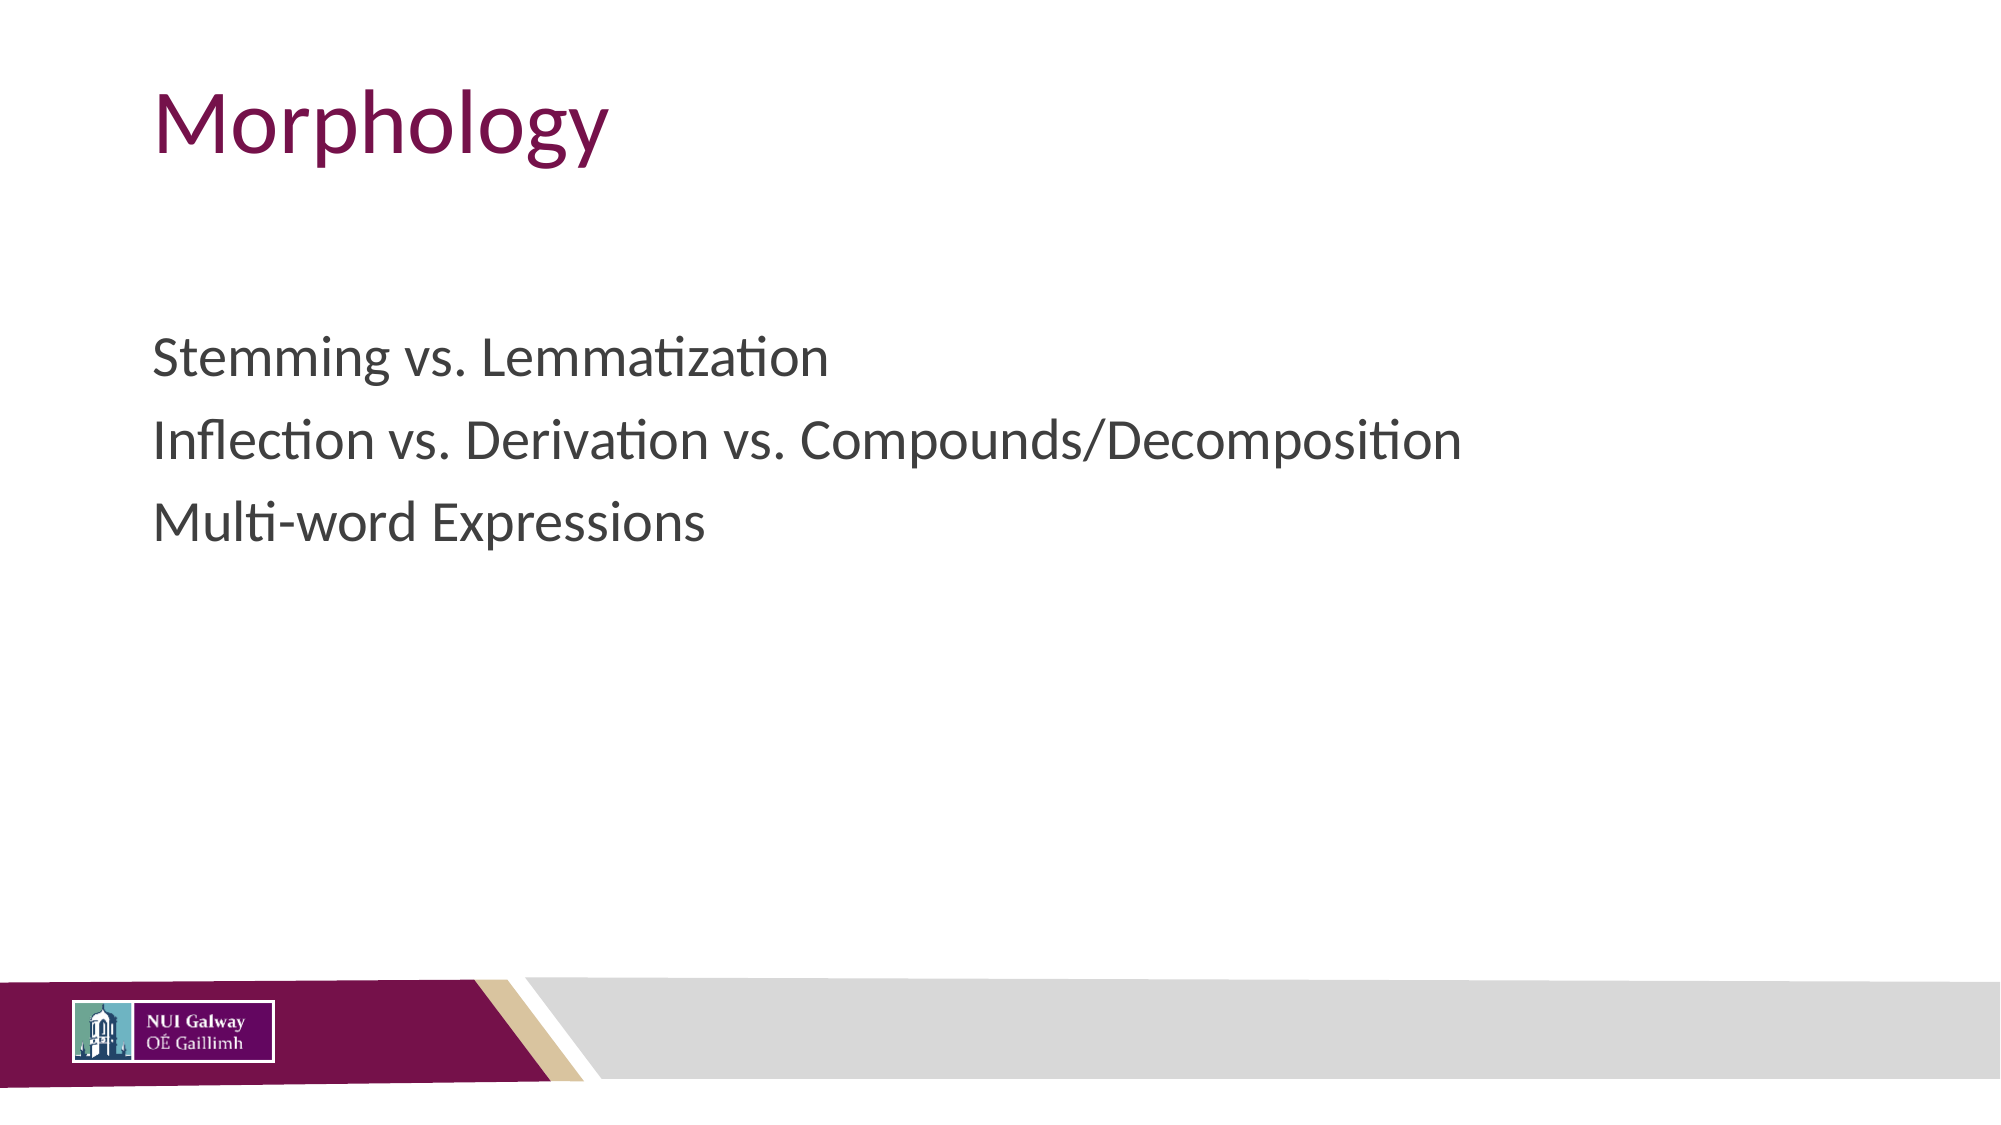

# Morphology
Stemming vs. Lemmatization
Inflection vs. Derivation vs. Compounds/Decomposition
Multi-word Expressions